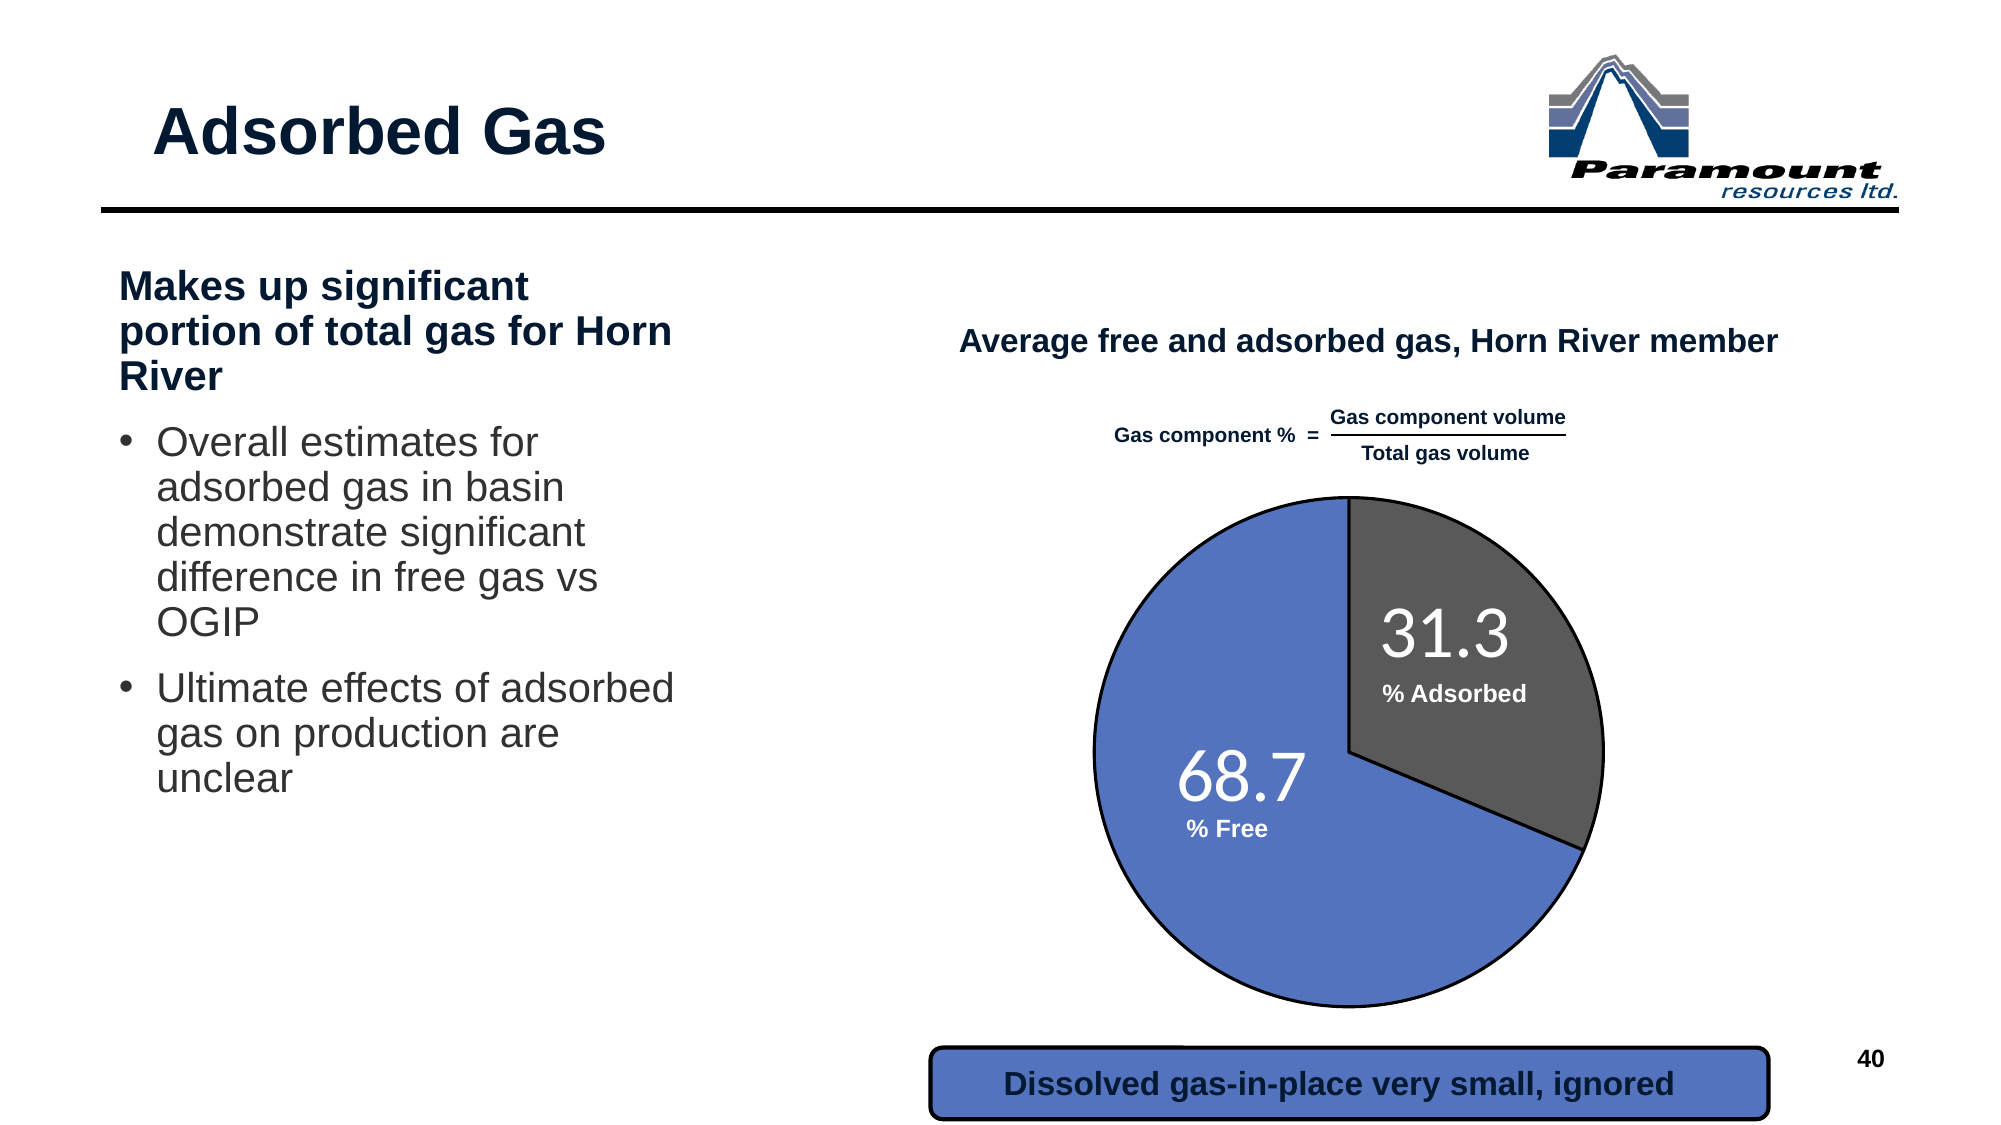

# Adsorbed Gas
Makes up significant portion of total gas for Horn River
Overall estimates for adsorbed gas in basin demonstrate significant difference in free gas vs OGIP
Ultimate effects of adsorbed gas on production are unclear
Average free and adsorbed gas, Horn River member

Gas component volume

Gas component %  =

Total gas volume

### Chart

| Category |  |
|---|---|
% Adsorbed

% Free

40

Dissolved gas-in-place very small, ignored